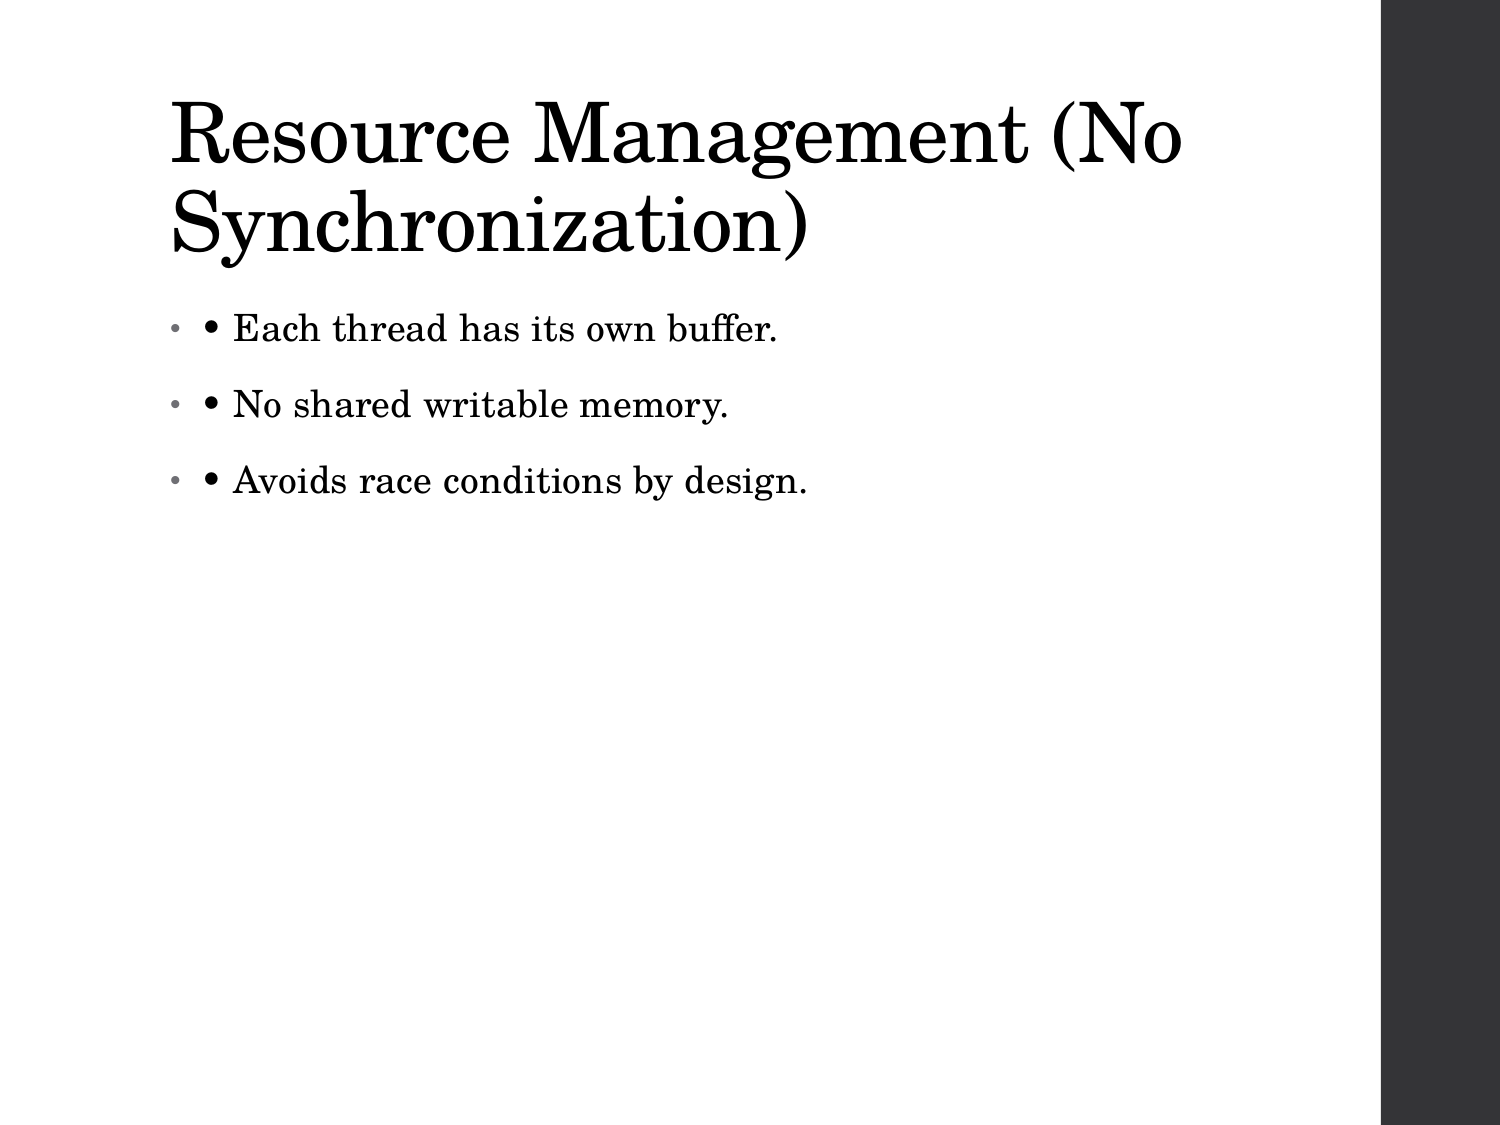

# Resource Management (No Synchronization)
• Each thread has its own buffer.
• No shared writable memory.
• Avoids race conditions by design.